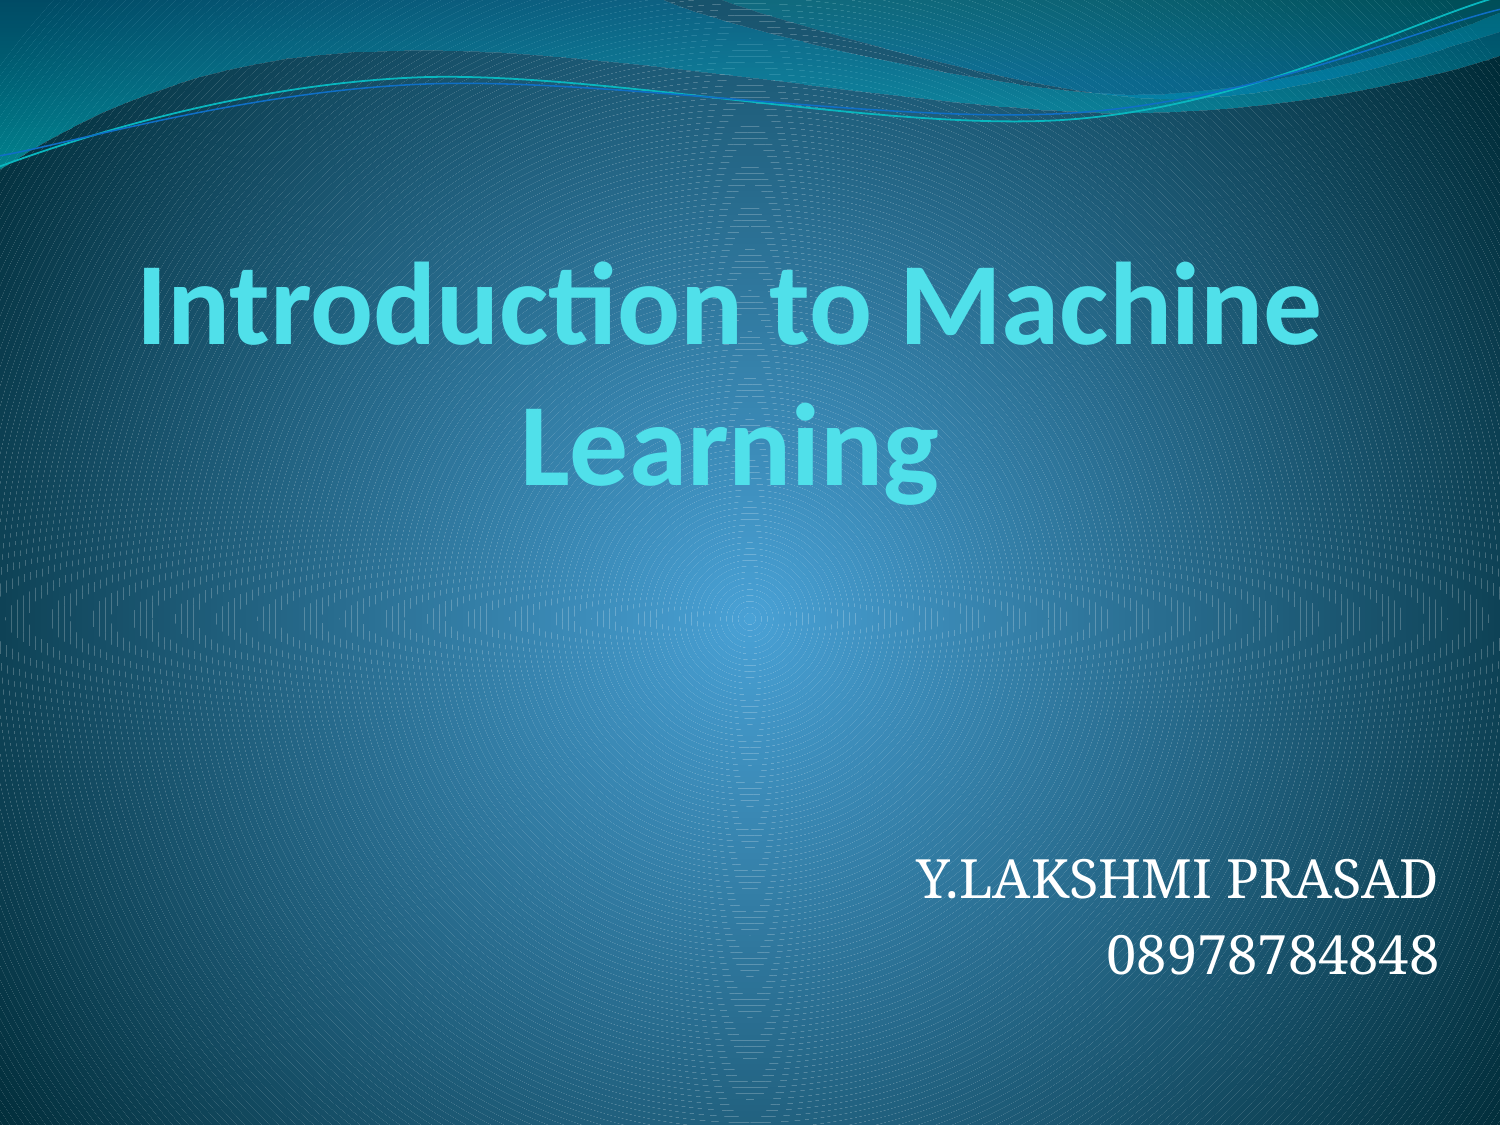

# Introduction to Machine Learning
Y.LAKSHMI PRASAD
08978784848